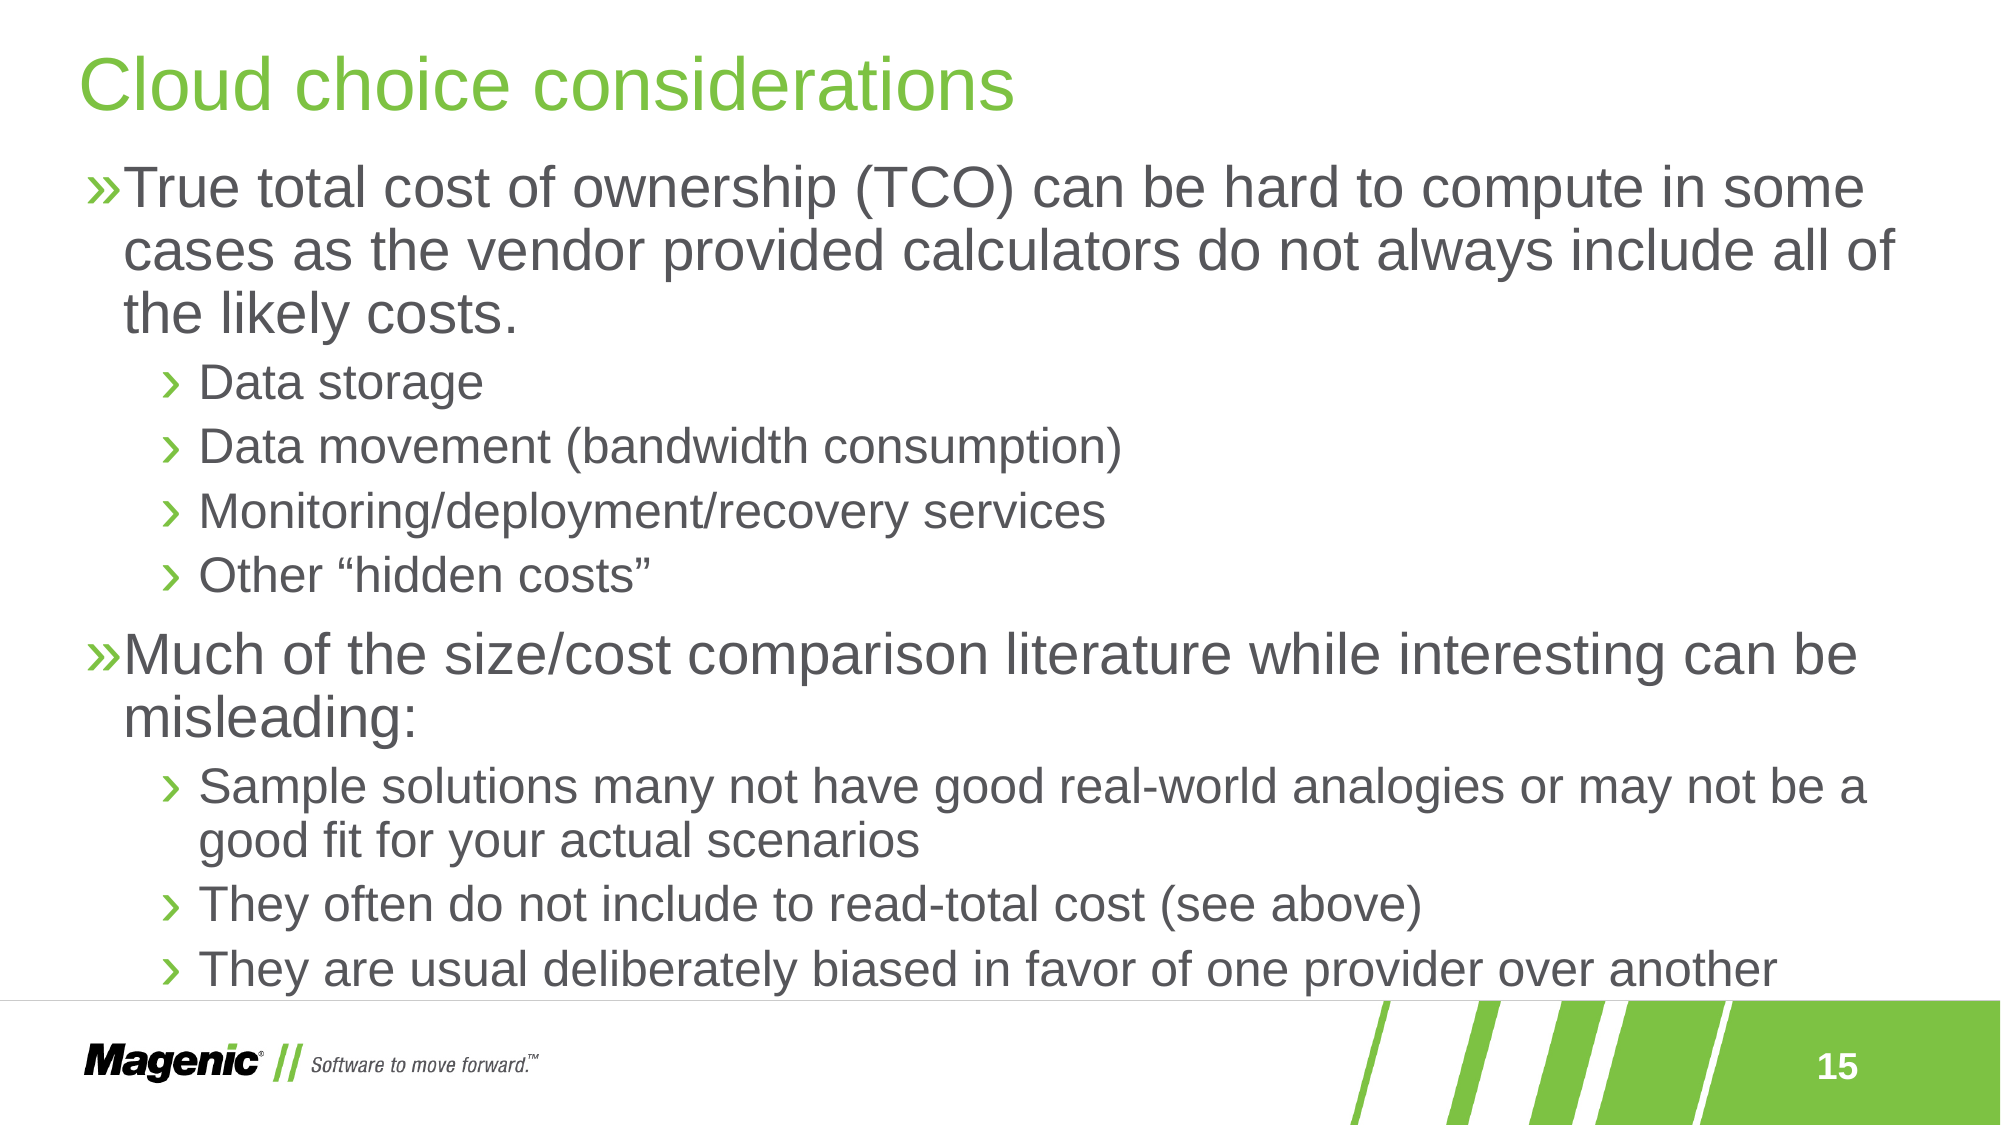

# Cloud choice considerations
True total cost of ownership (TCO) can be hard to compute in some cases as the vendor provided calculators do not always include all of the likely costs.
Data storage
Data movement (bandwidth consumption)
Monitoring/deployment/recovery services
Other “hidden costs”
Much of the size/cost comparison literature while interesting can be misleading:
Sample solutions many not have good real-world analogies or may not be a good fit for your actual scenarios
They often do not include to read-total cost (see above)
They are usual deliberately biased in favor of one provider over another